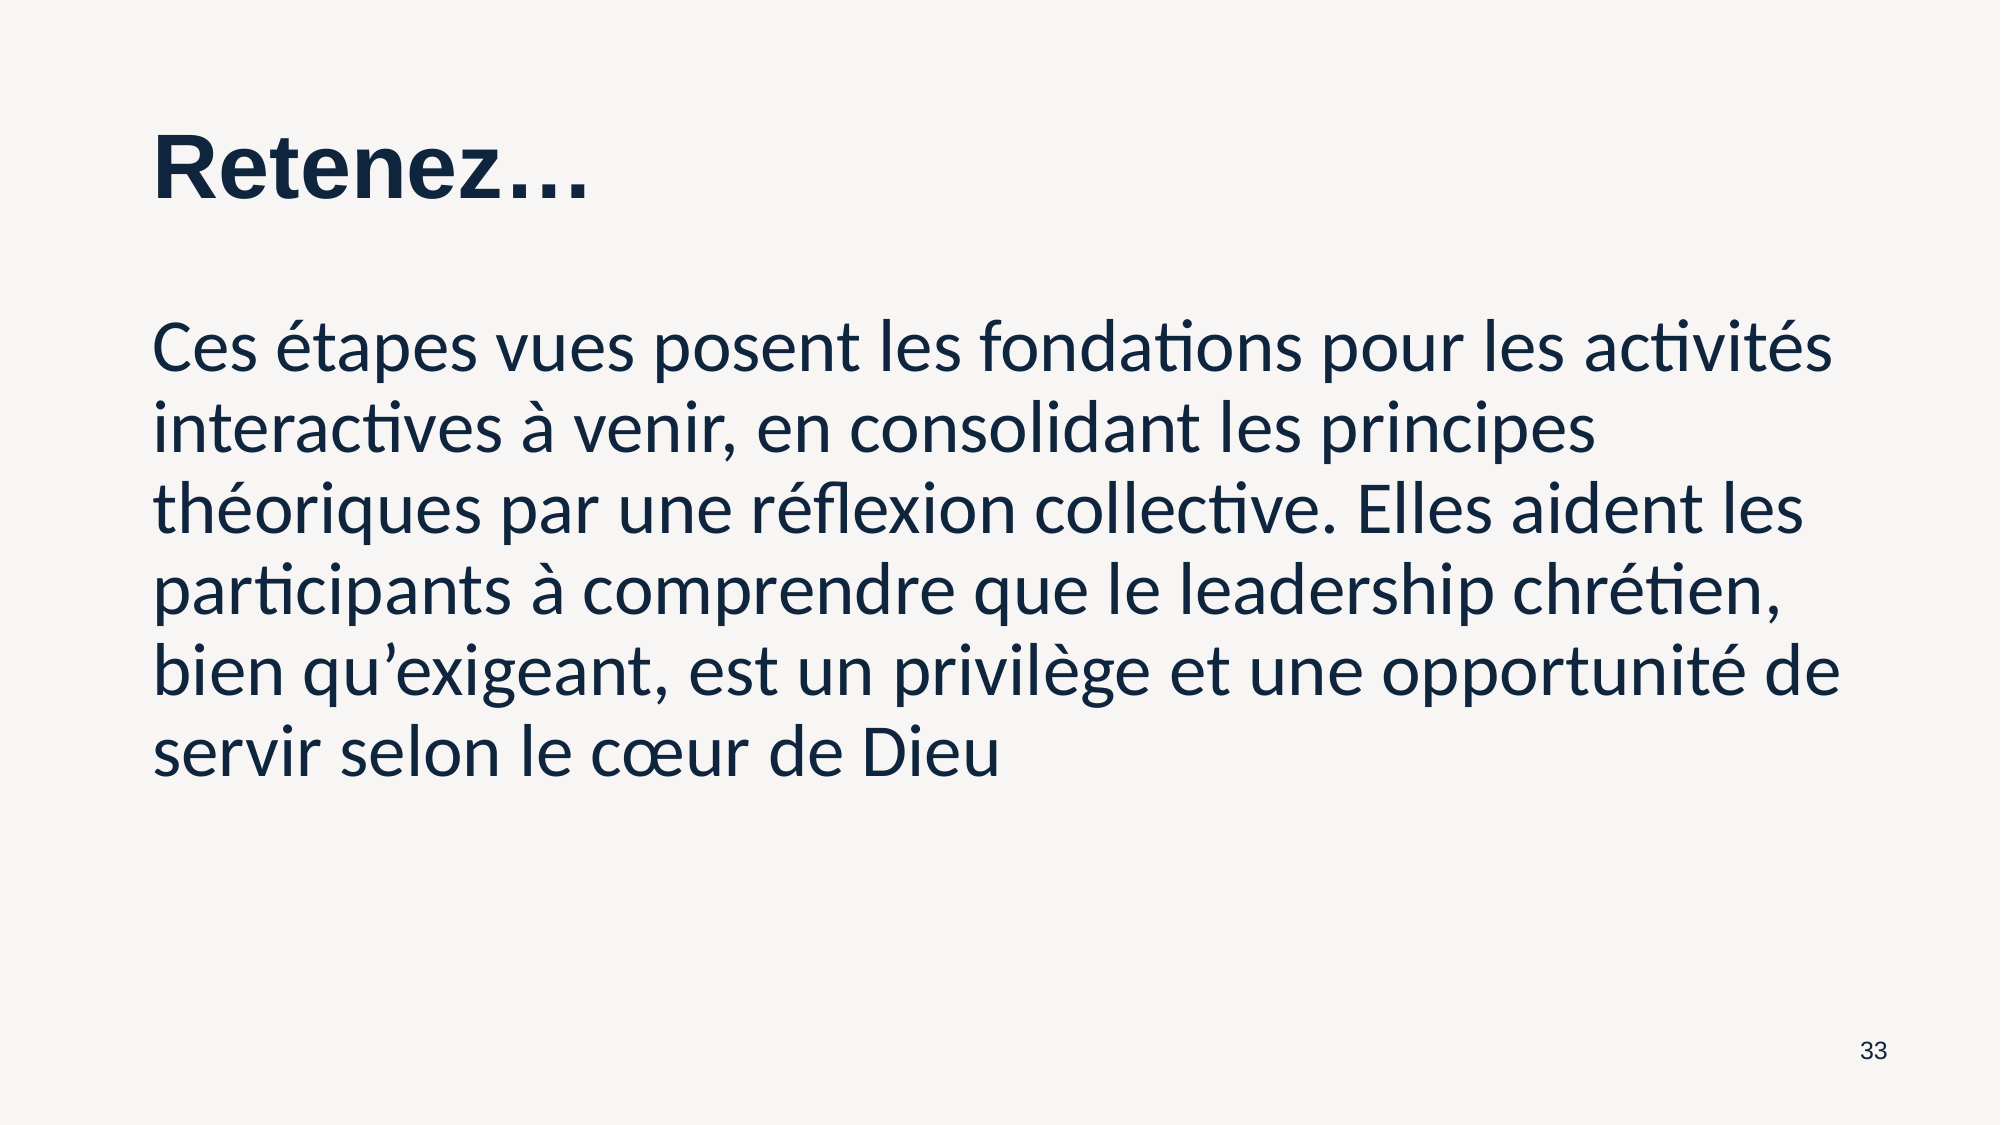

# Retenez…
Ces étapes vues posent les fondations pour les activités interactives à venir, en consolidant les principes théoriques par une réflexion collective. Elles aident les participants à comprendre que le leadership chrétien, bien qu’exigeant, est un privilège et une opportunité de servir selon le cœur de Dieu

33